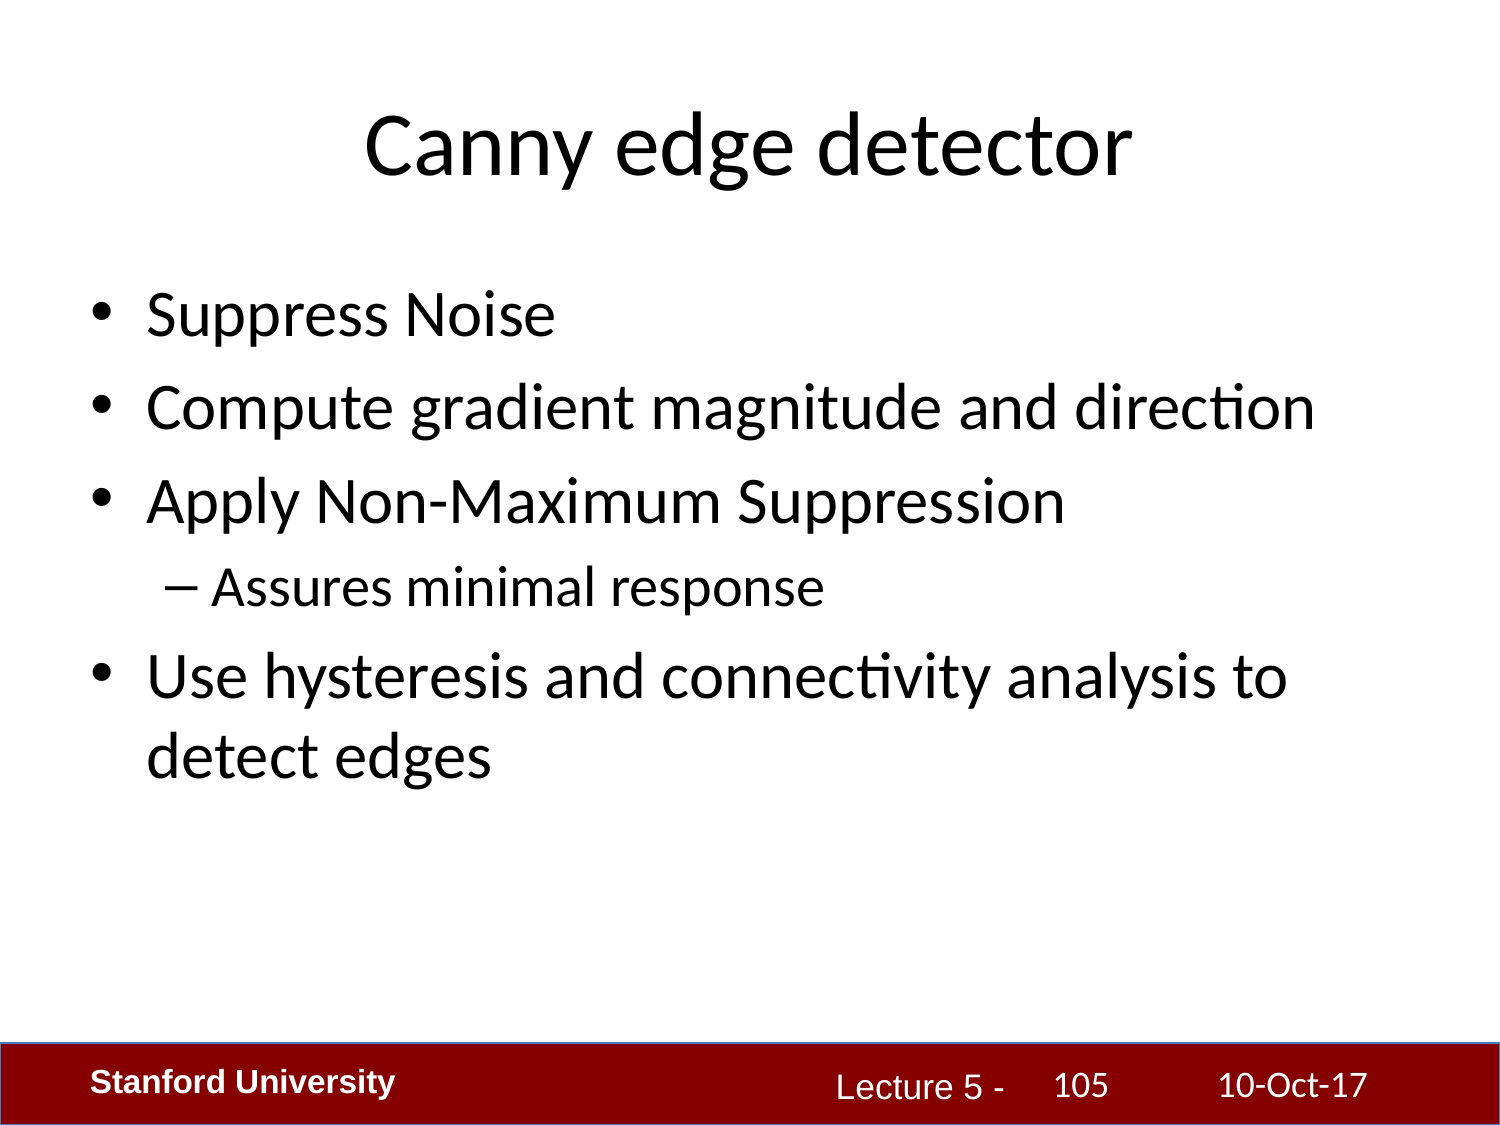

# Canny edge detector
Suppress Noise
Compute gradient magnitude and direction
Apply Non-Maximum Suppression
Assures minimal response
Use hysteresis and connectivity analysis to detect edges
105
10-Oct-17